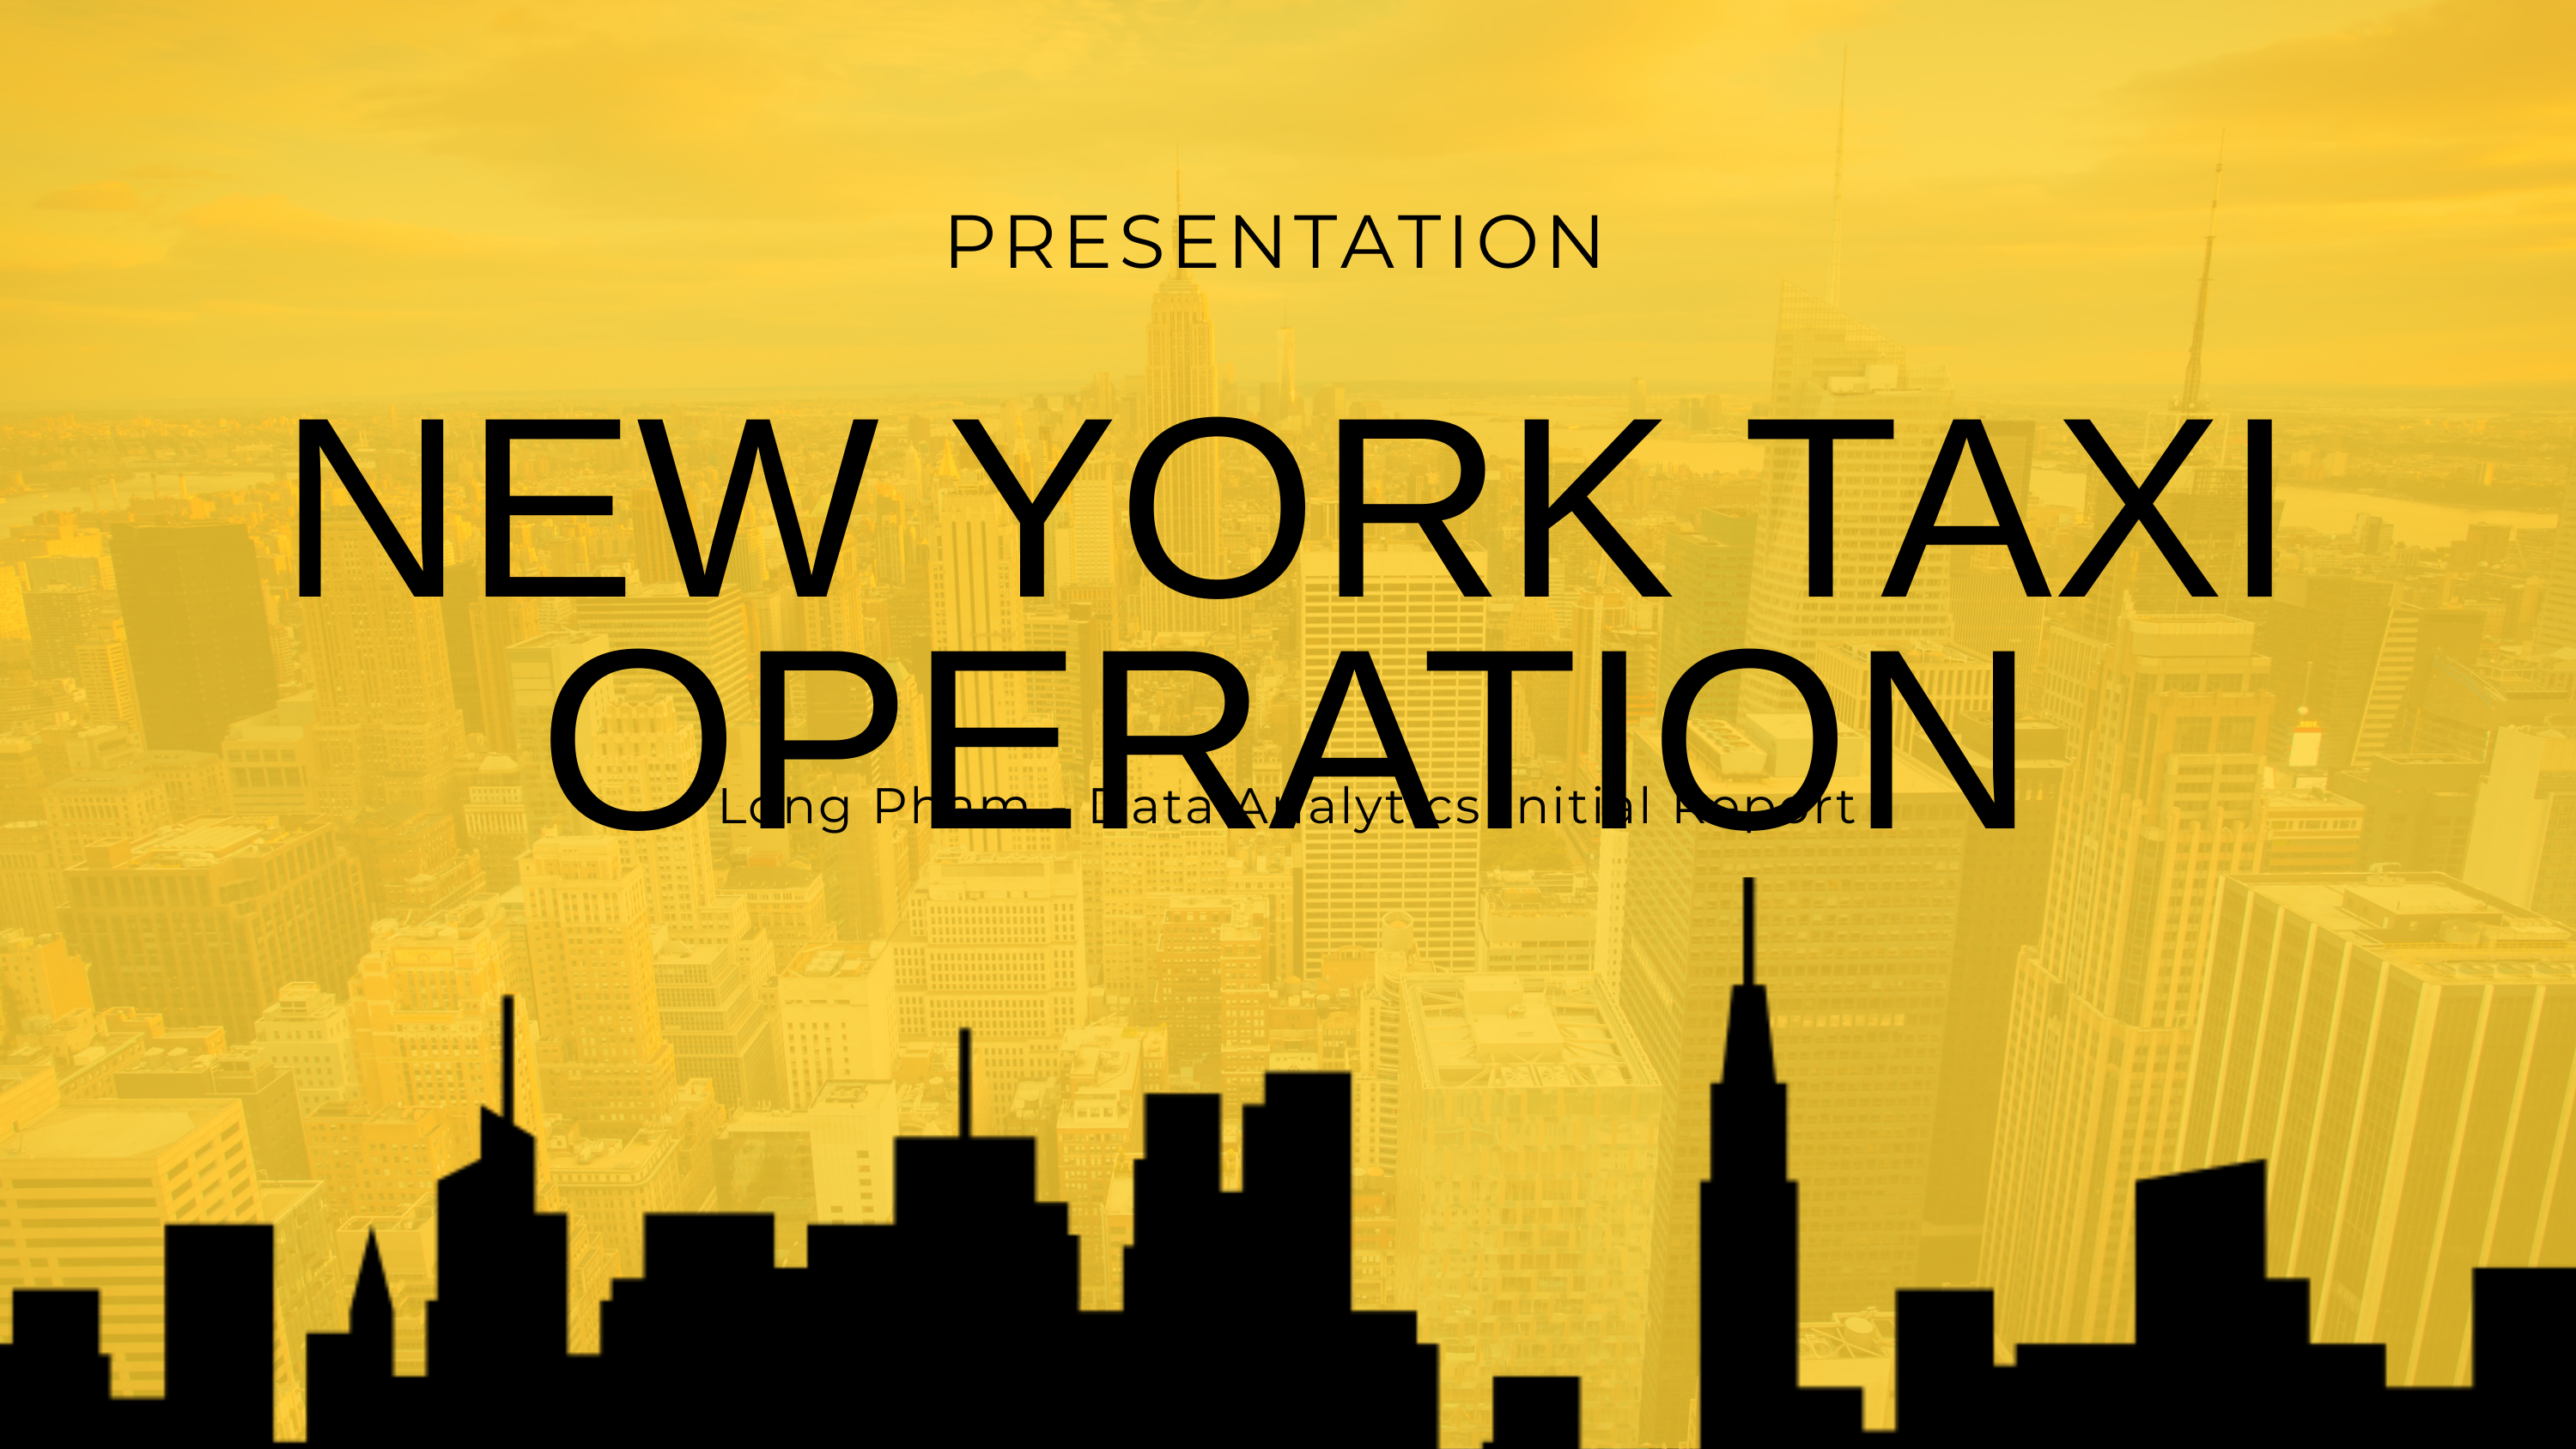

PRESENTATION
NEW YORK TAXI OPERATION
Long Pham - Data Analytics Initial Report